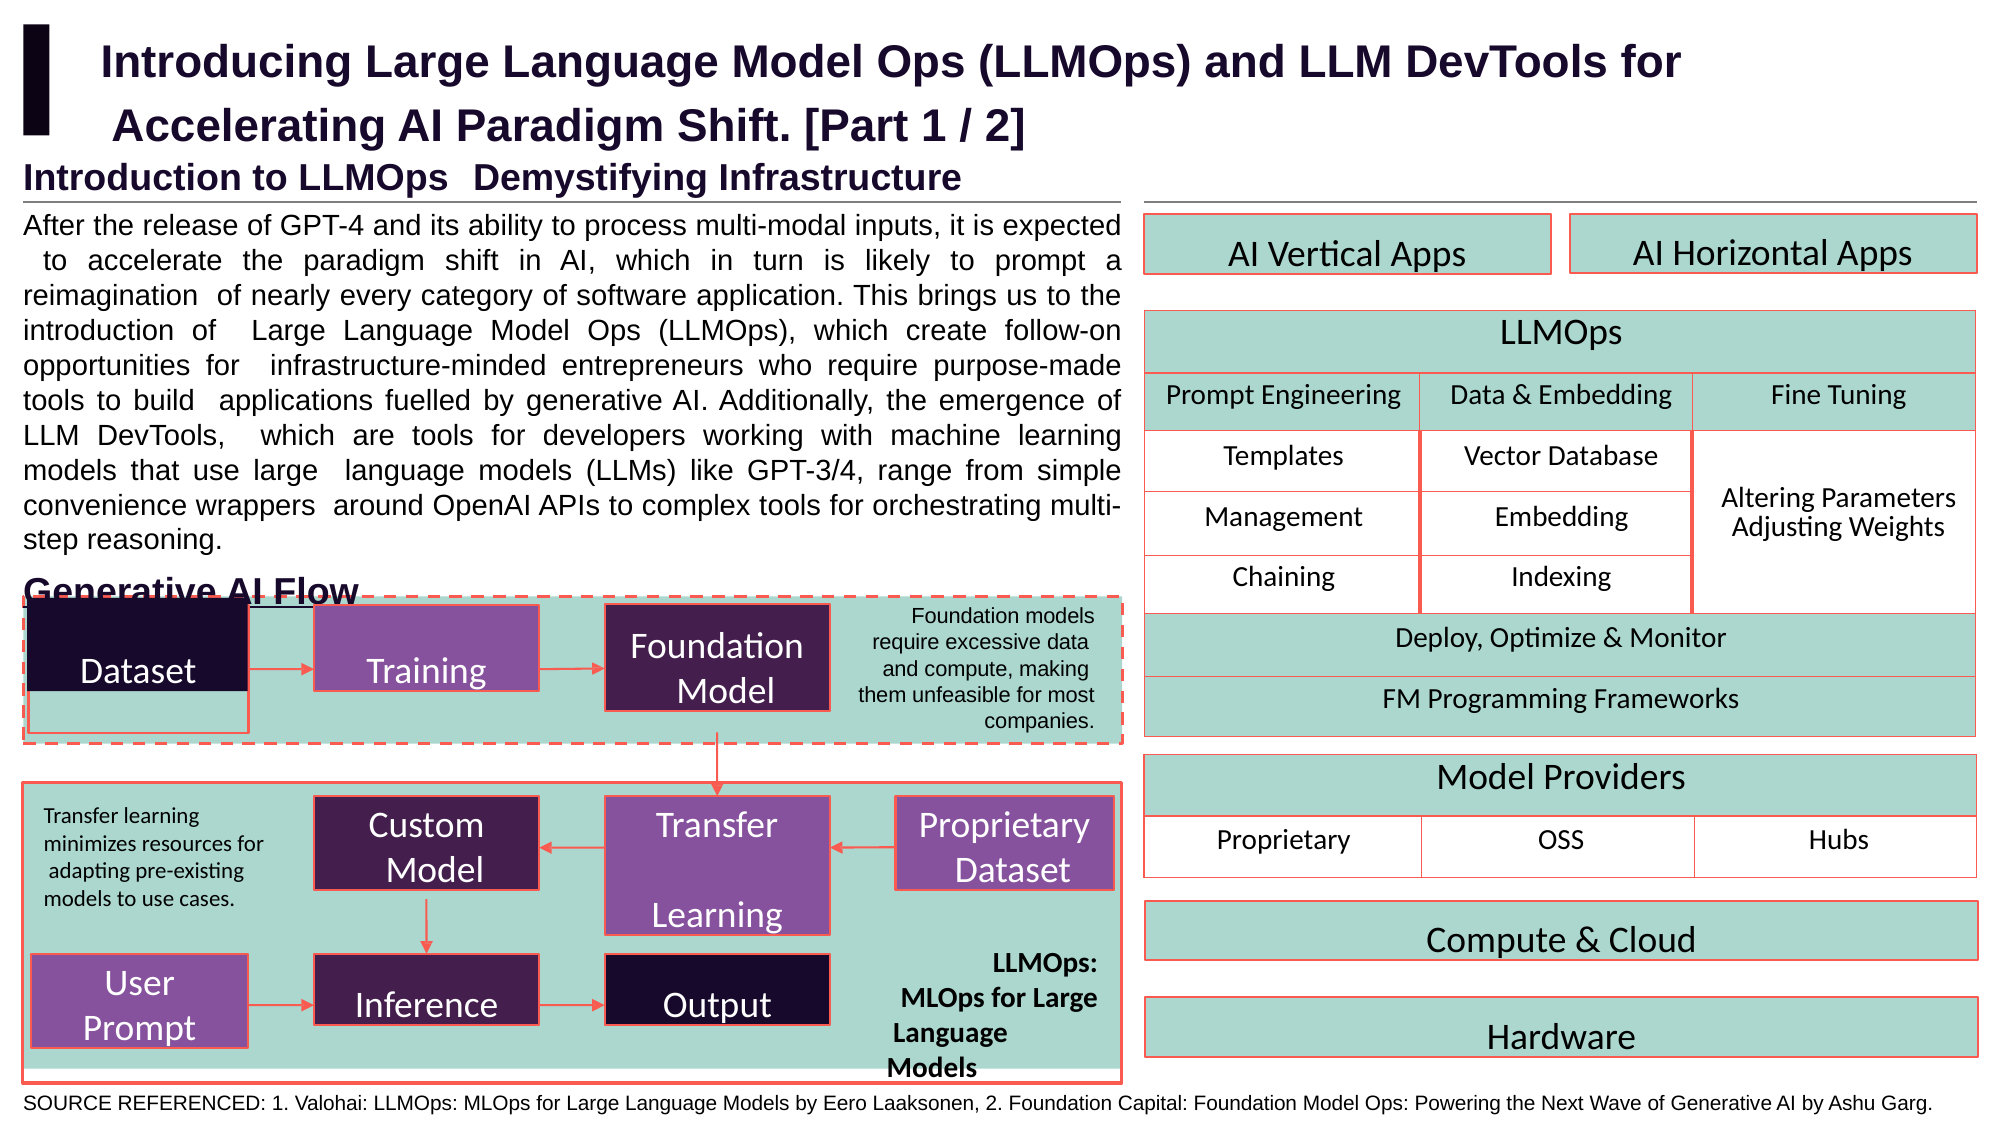

# Introducing Large Language Model Ops (LLMOps) and LLM DevTools for  Accelerating AI Paradigm Shift. [Part 1 / 2]

Introduction to LLMOps	Demystifying Infrastructure

After the release of GPT-4 and its ability to process multi-modal inputs, it is expected  to accelerate the paradigm shift in AI, which in turn is likely to prompt a reimagination  of nearly every category of software application. This brings us to the introduction of  Large Language Model Ops (LLMOps), which create follow-on opportunities for  infrastructure-minded entrepreneurs who require purpose-made tools to build  applications fuelled by generative AI. Additionally, the emergence of LLM DevTools,  which are tools for developers working with machine learning models that use large  language models (LLMs) like GPT-3/4, range from simple convenience wrappers  around OpenAI APIs to complex tools for orchestrating multi-step reasoning.
Generative AI Flow
AI Horizontal Apps
AI Vertical Apps
| LLMOps |  |  |
| --- | --- | --- |
| Prompt Engineering | Data & Embedding | Fine Tuning |
| Templates | Vector Database | Altering Parameters Adjusting Weights |
| Management | Embedding |  |
| Chaining | Indexing |  |
| Deploy, Optimize & Monitor |  |  |
| FM Programming Frameworks |  |  |

Dataset
Foundation models  require excessive data  and compute, making  them unfeasible for most
companies.
Foundation  Model

Training

| Model Providers |  |  |
| --- | --- | --- |
| Proprietary | OSS | Hubs |

Transfer learning  minimizes resources for  adapting pre-existing  models to use cases.

LLMOps:
MLOps for Large  Language Models
Proprietary  Dataset
Custom  Model
Transfer  Learning

Compute & Cloud
User  Prompt
Inference
Output
Hardware

SOURCE REFERENCED: 1. Valohai: LLMOps: MLOps for Large Language Models by Eero Laaksonen, 2. Foundation Capital: Foundation Model Ops: Powering the Next Wave of Generative AI by Ashu Garg.